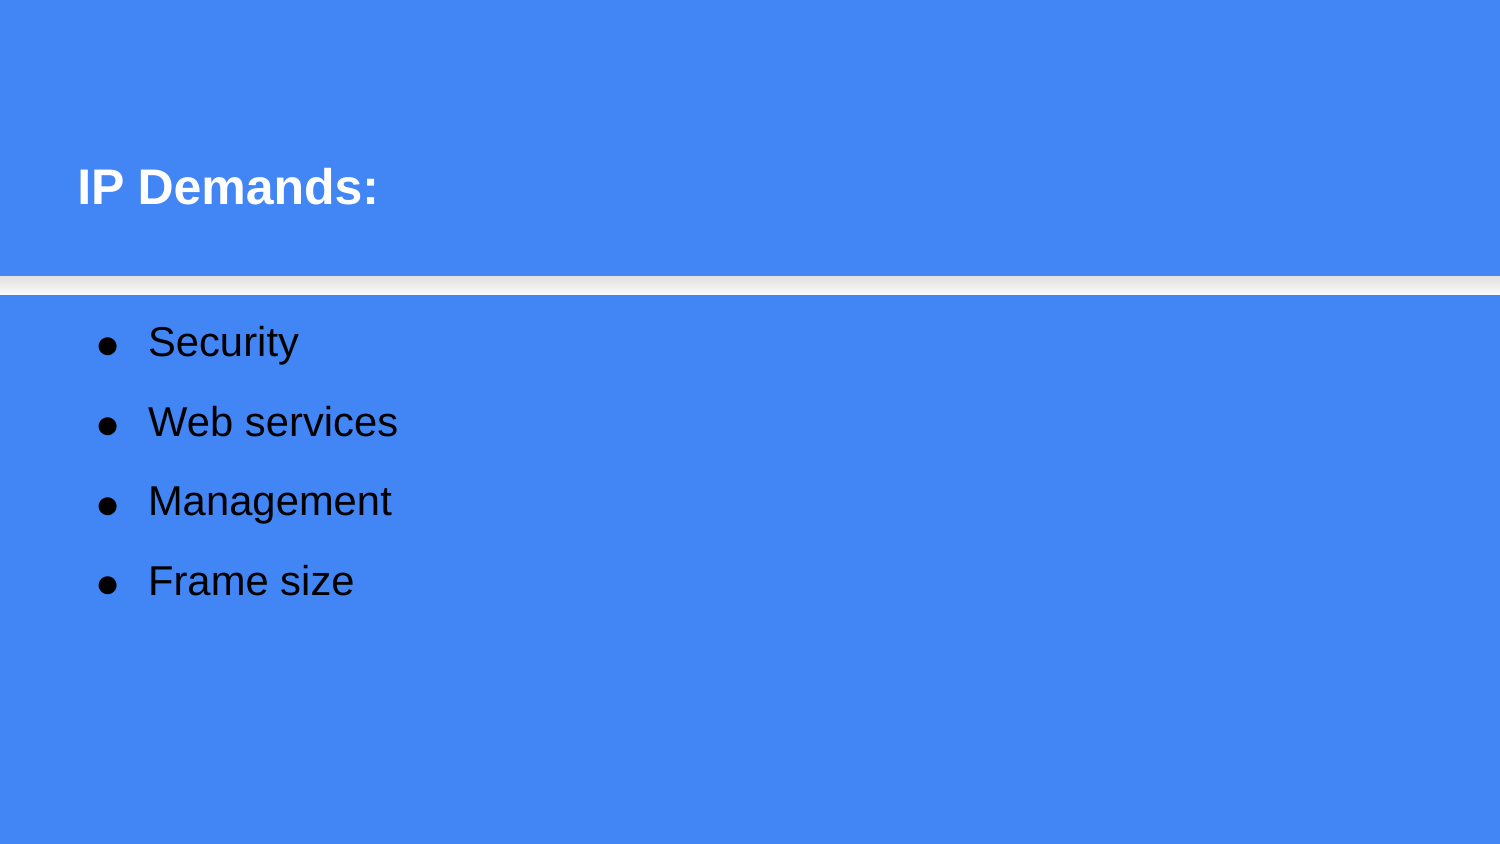

IP Demands:
Security
Web services
Management
Frame size